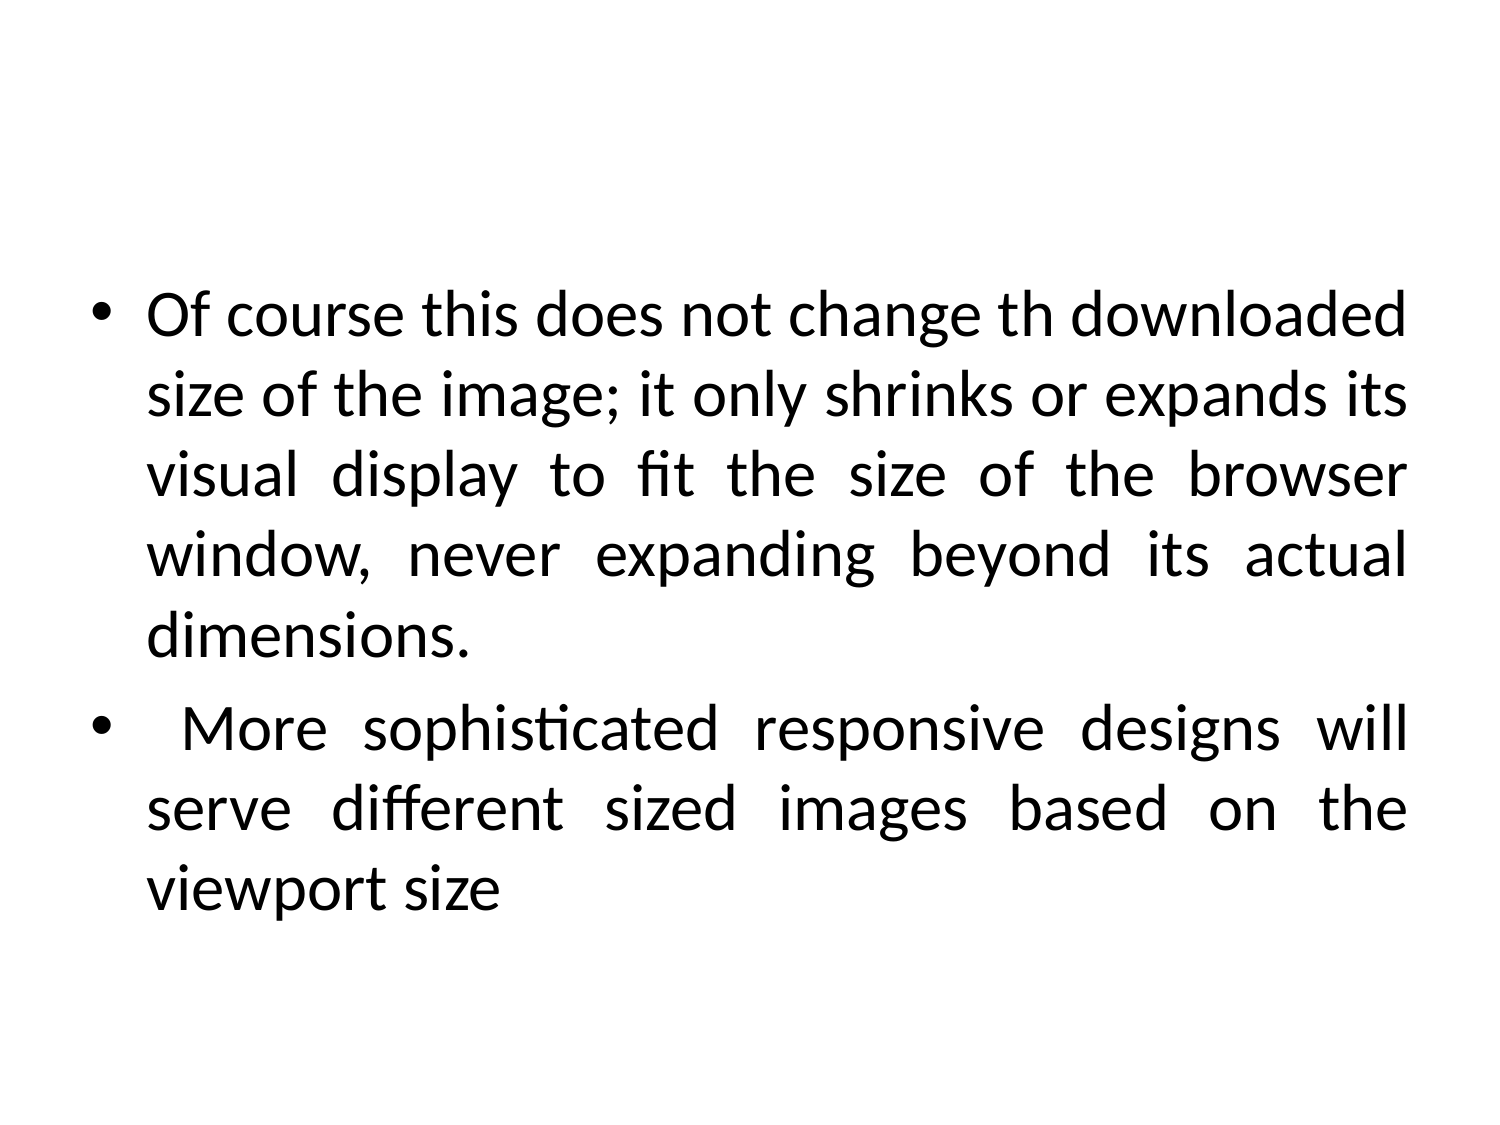

#
Of course this does not change th downloaded size of the image; it only shrinks or expands its visual display to fit the size of the browser window, never expanding beyond its actual dimensions.
 More sophisticated responsive designs will serve different sized images based on the viewport size